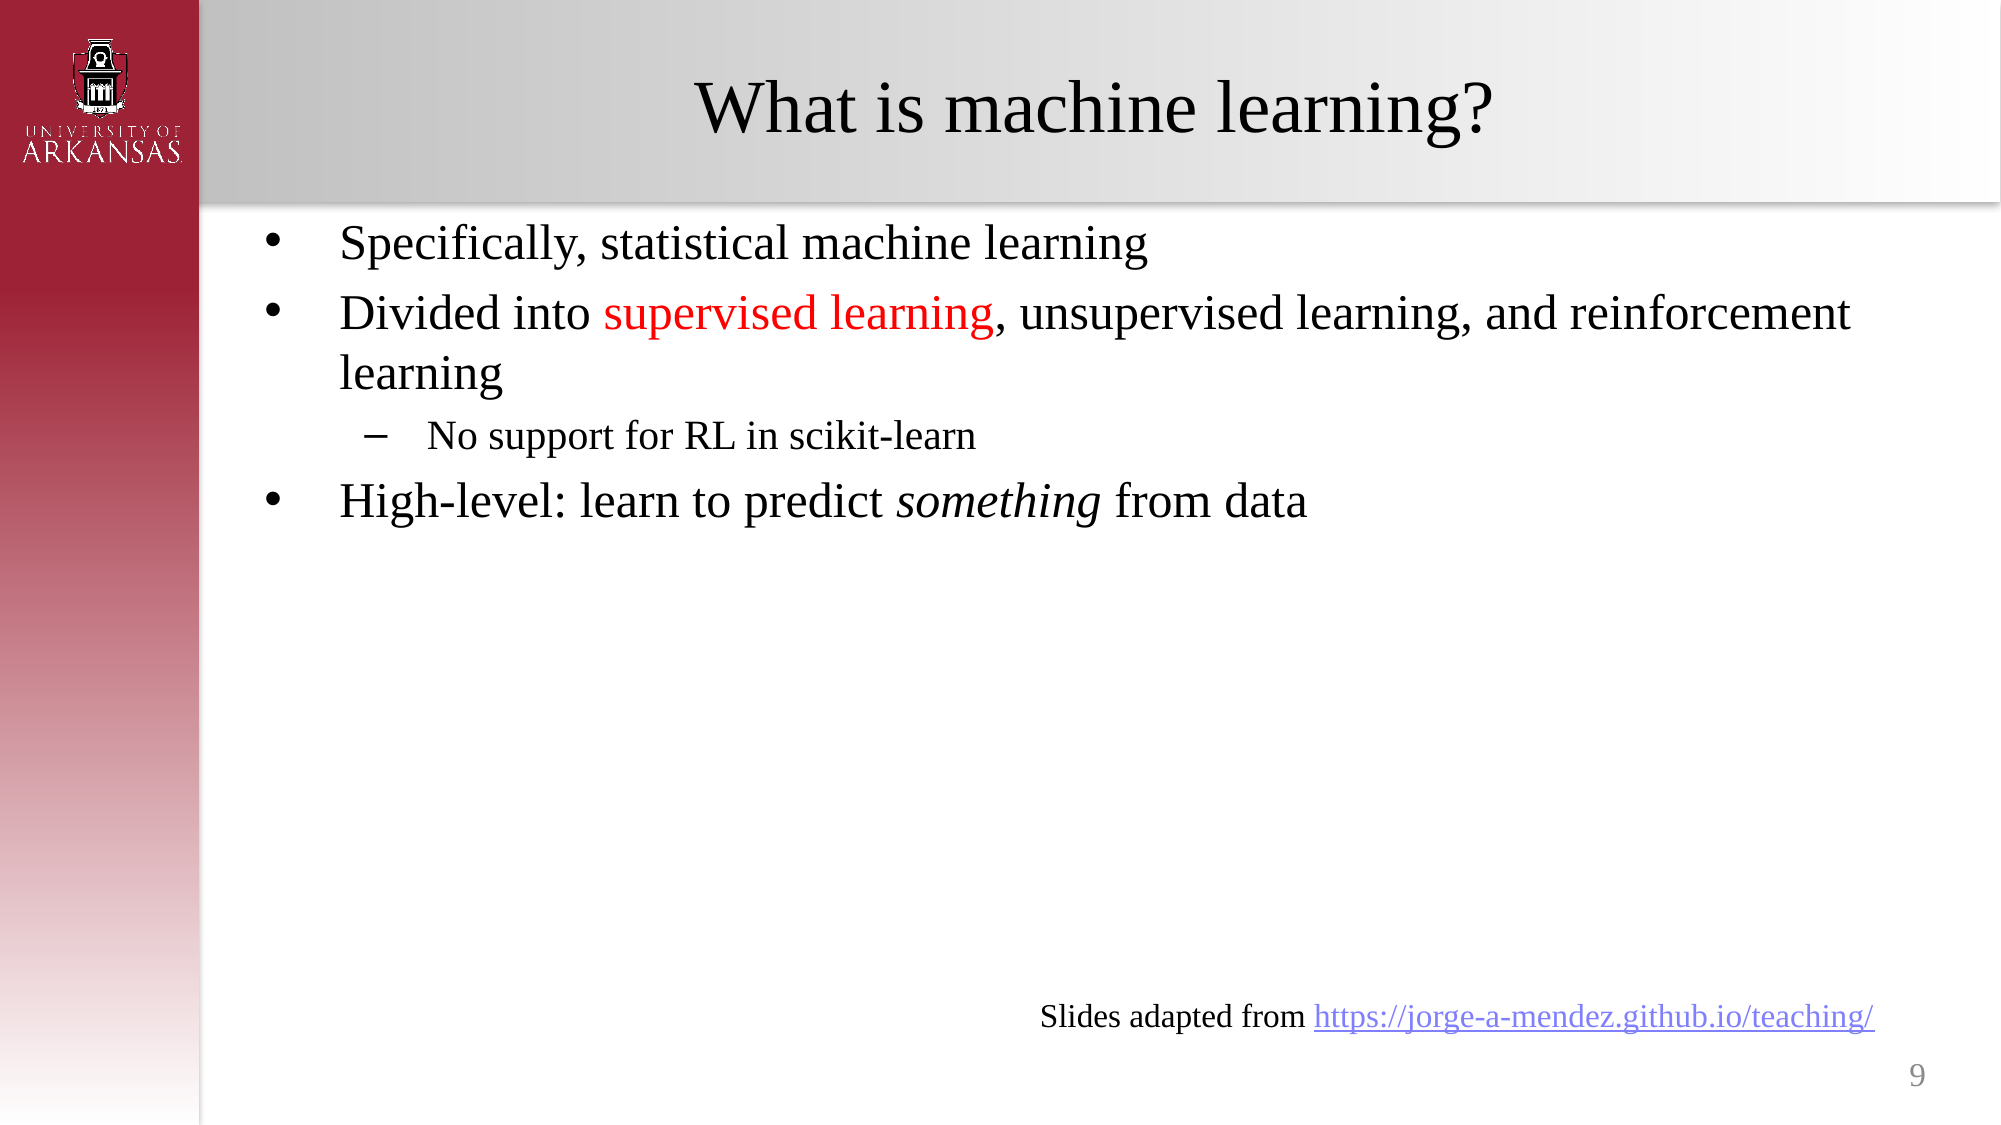

# What is machine learning?
Specifically, statistical machine learning
Divided into supervised learning, unsupervised learning, and reinforcement learning
No support for RL in scikit-learn
High-level: learn to predict something from data

Slides adapted from https://jorge-a-mendez.github.io/teaching/
9